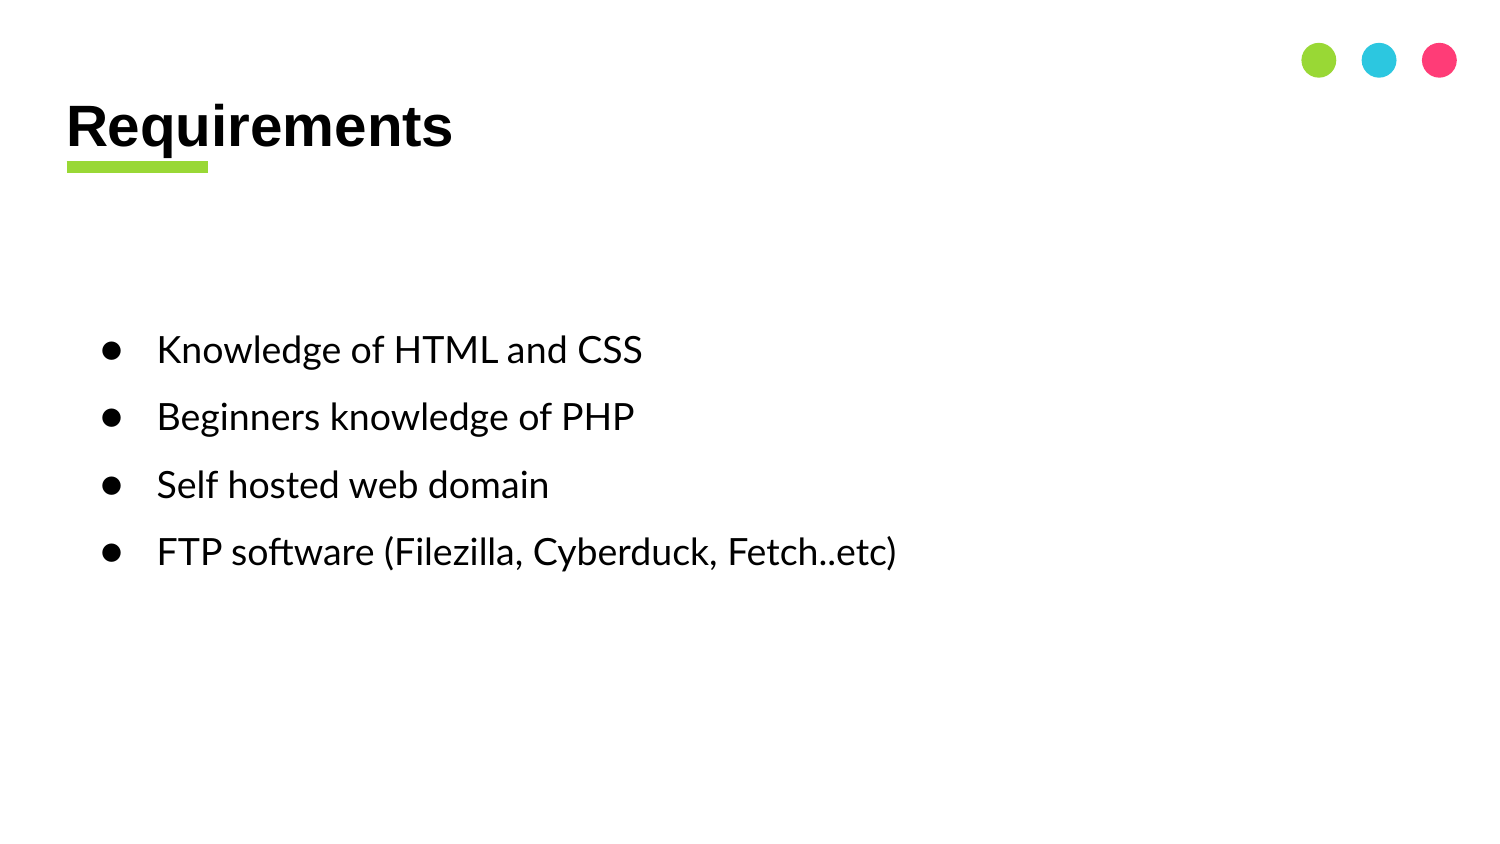

# Requirements
Knowledge of HTML and CSS
Beginners knowledge of PHP
Self hosted web domain
FTP software (Filezilla, Cyberduck, Fetch..etc)